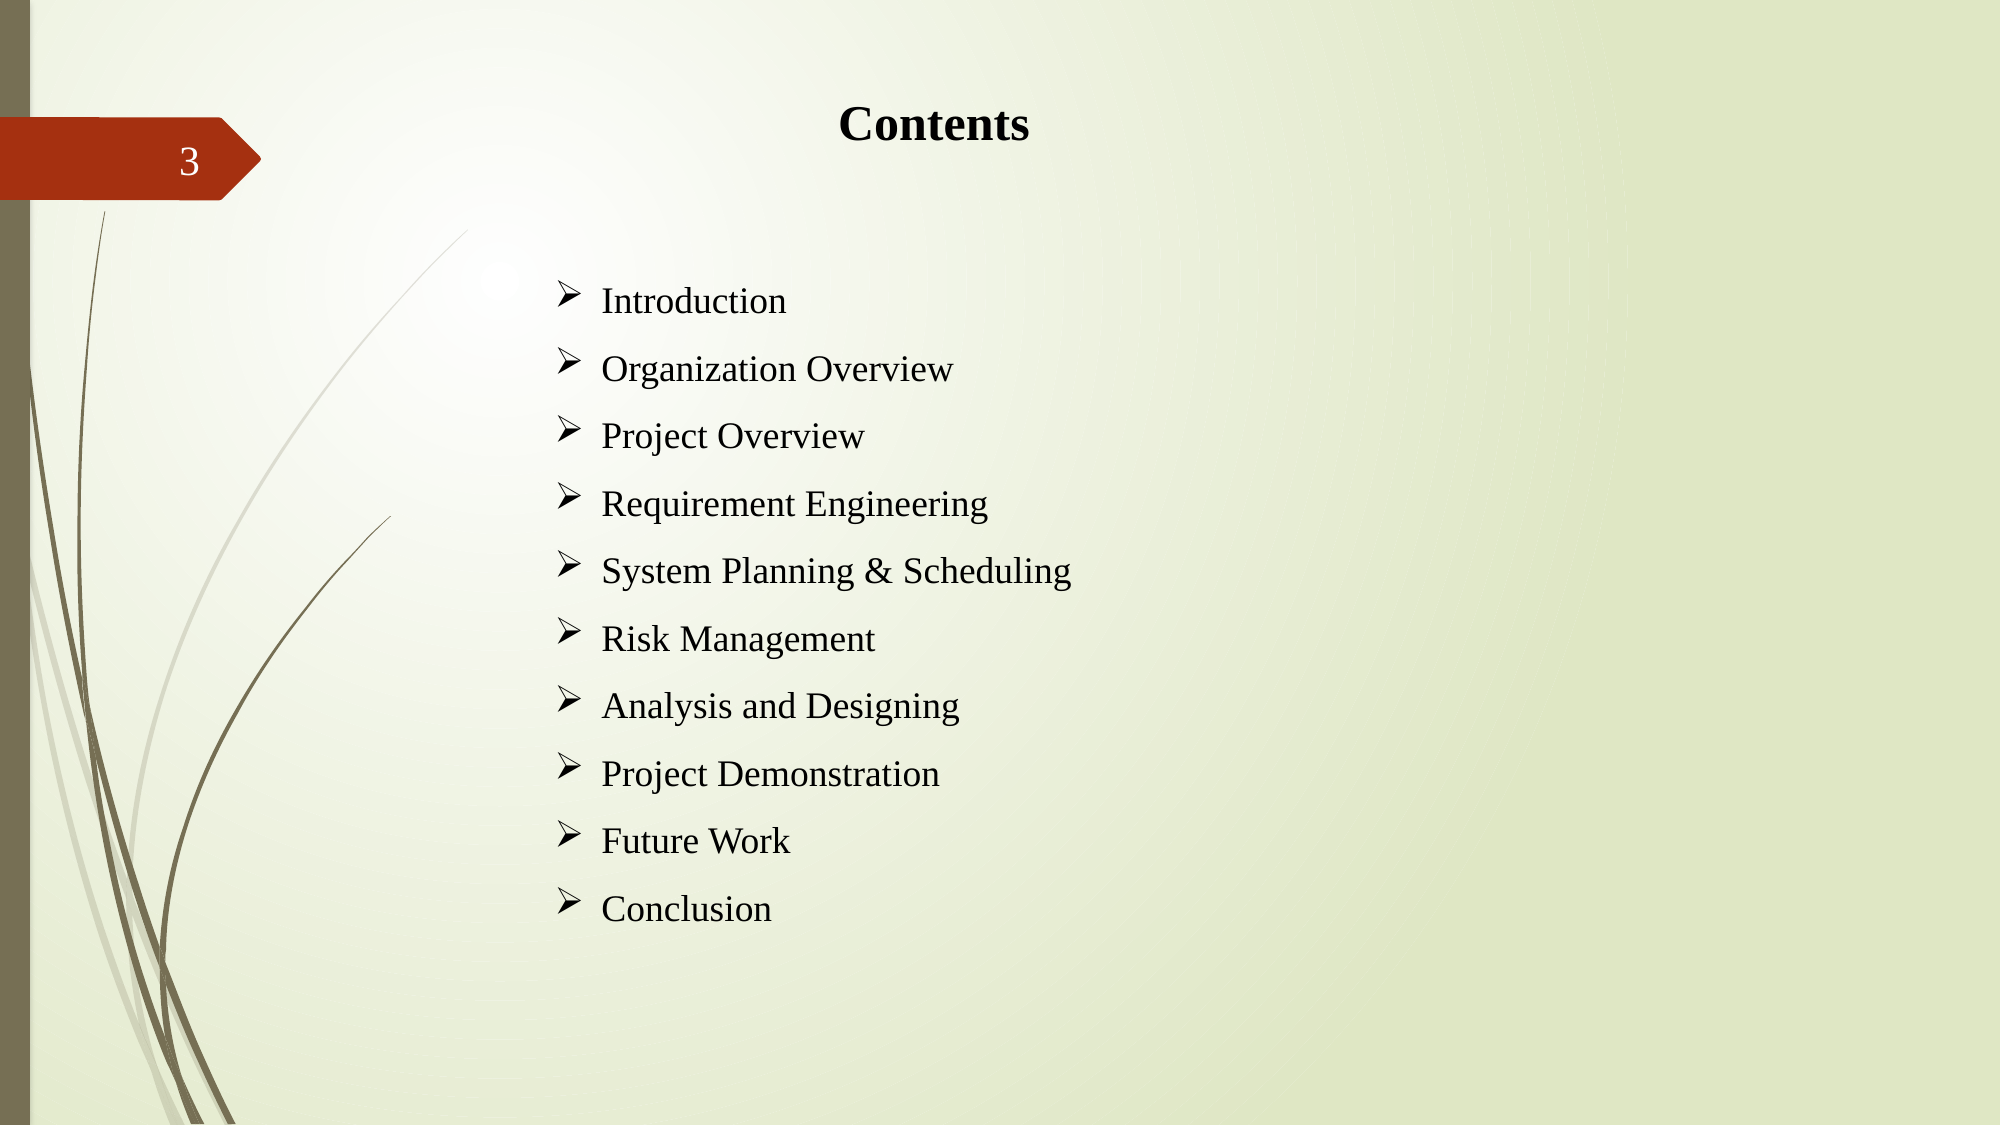

Contents
3
Introduction
Organization Overview
Project Overview
Requirement Engineering
System Planning & Scheduling
Risk Management
Analysis and Designing
Project Demonstration
Future Work
Conclusion